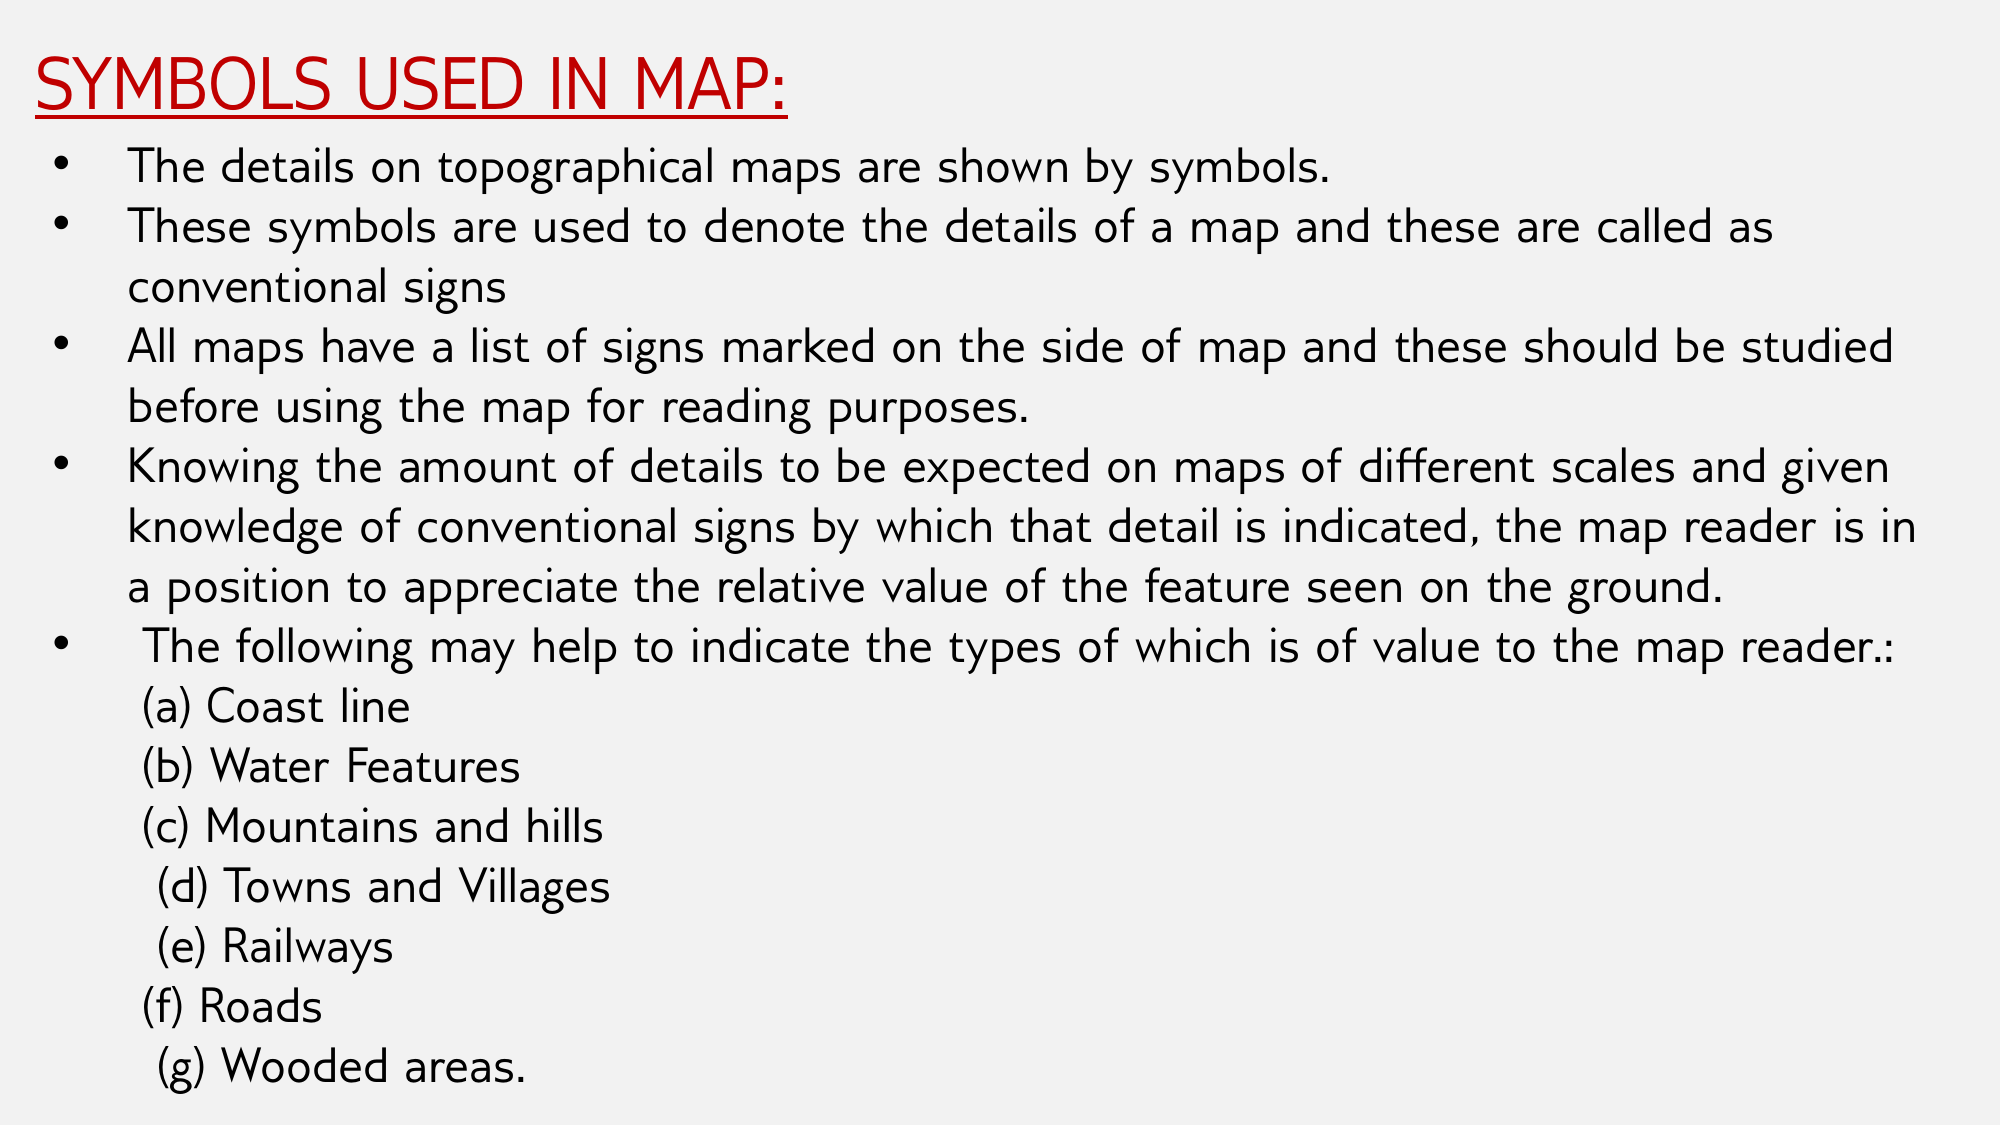

SYMBOLS USED IN MAP:
The details on topographical maps are shown by symbols.
These symbols are used to denote the details of a map and these are called as conventional signs
All maps have a list of signs marked on the side of map and these should be studied before using the map for reading purposes.
Knowing the amount of details to be expected on maps of different scales and given knowledge of conventional signs by which that detail is indicated, the map reader is in a position to appreciate the relative value of the feature seen on the ground.
 The following may help to indicate the types of which is of value to the map reader.:
      (a) Coast line
      (b) Water Features
      (c) Mountains and hills
       (d) Towns and Villages
       (e) Railways
      (f) Roads
       (g) Wooded areas.